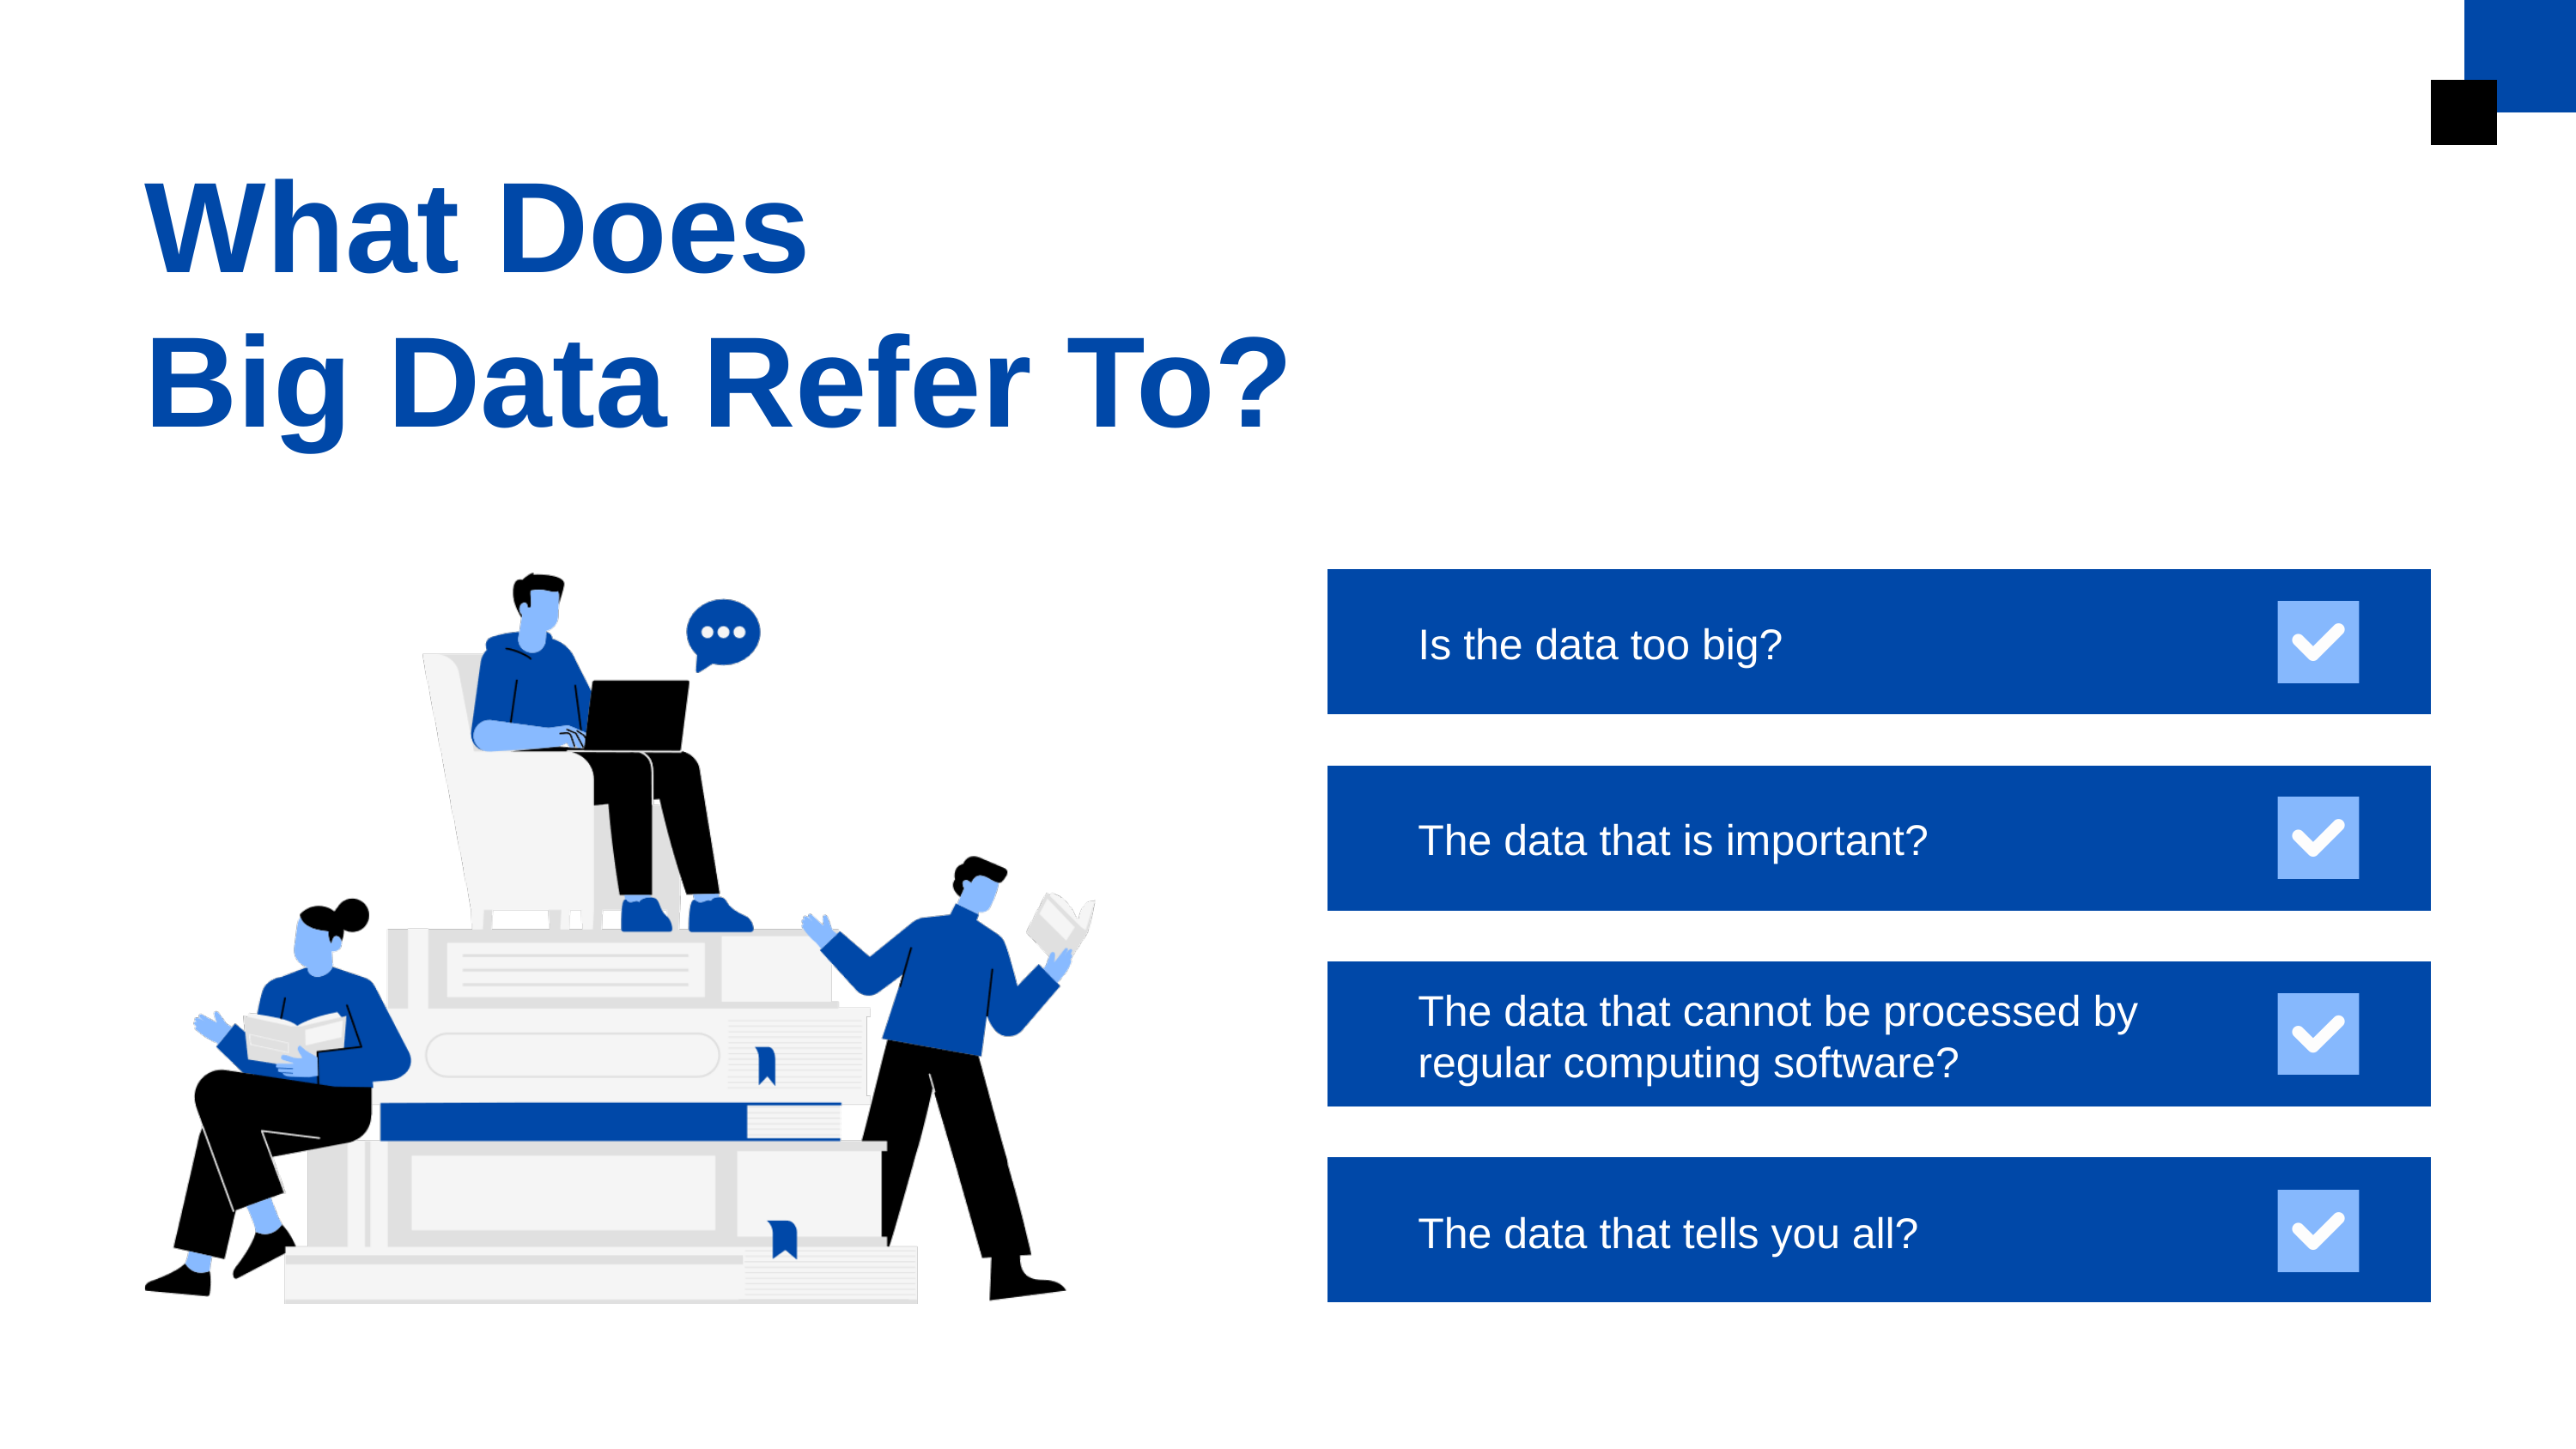

What Does
Big Data Refer To?

Is the data too big?

The data that is important?

The data that cannot be processed by regular computing software?

The data that tells you all?